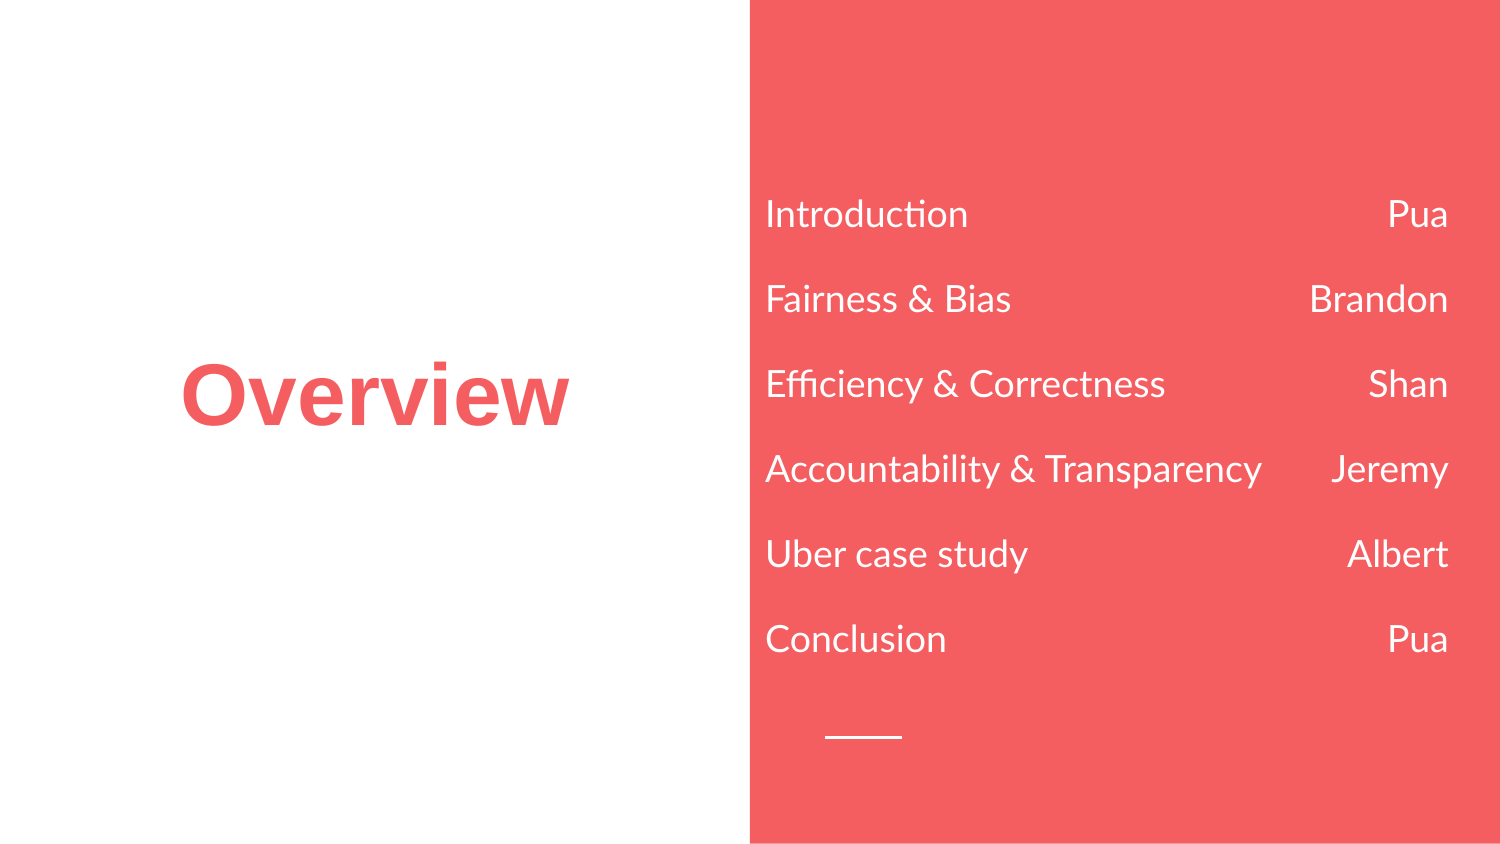

Introduction
Fairness & Bias
Efficiency & Correctness
Accountability & Transparency
Uber case study
Conclusion
Pua
Brandon
Shan
Jeremy
Albert
Pua
# Overview